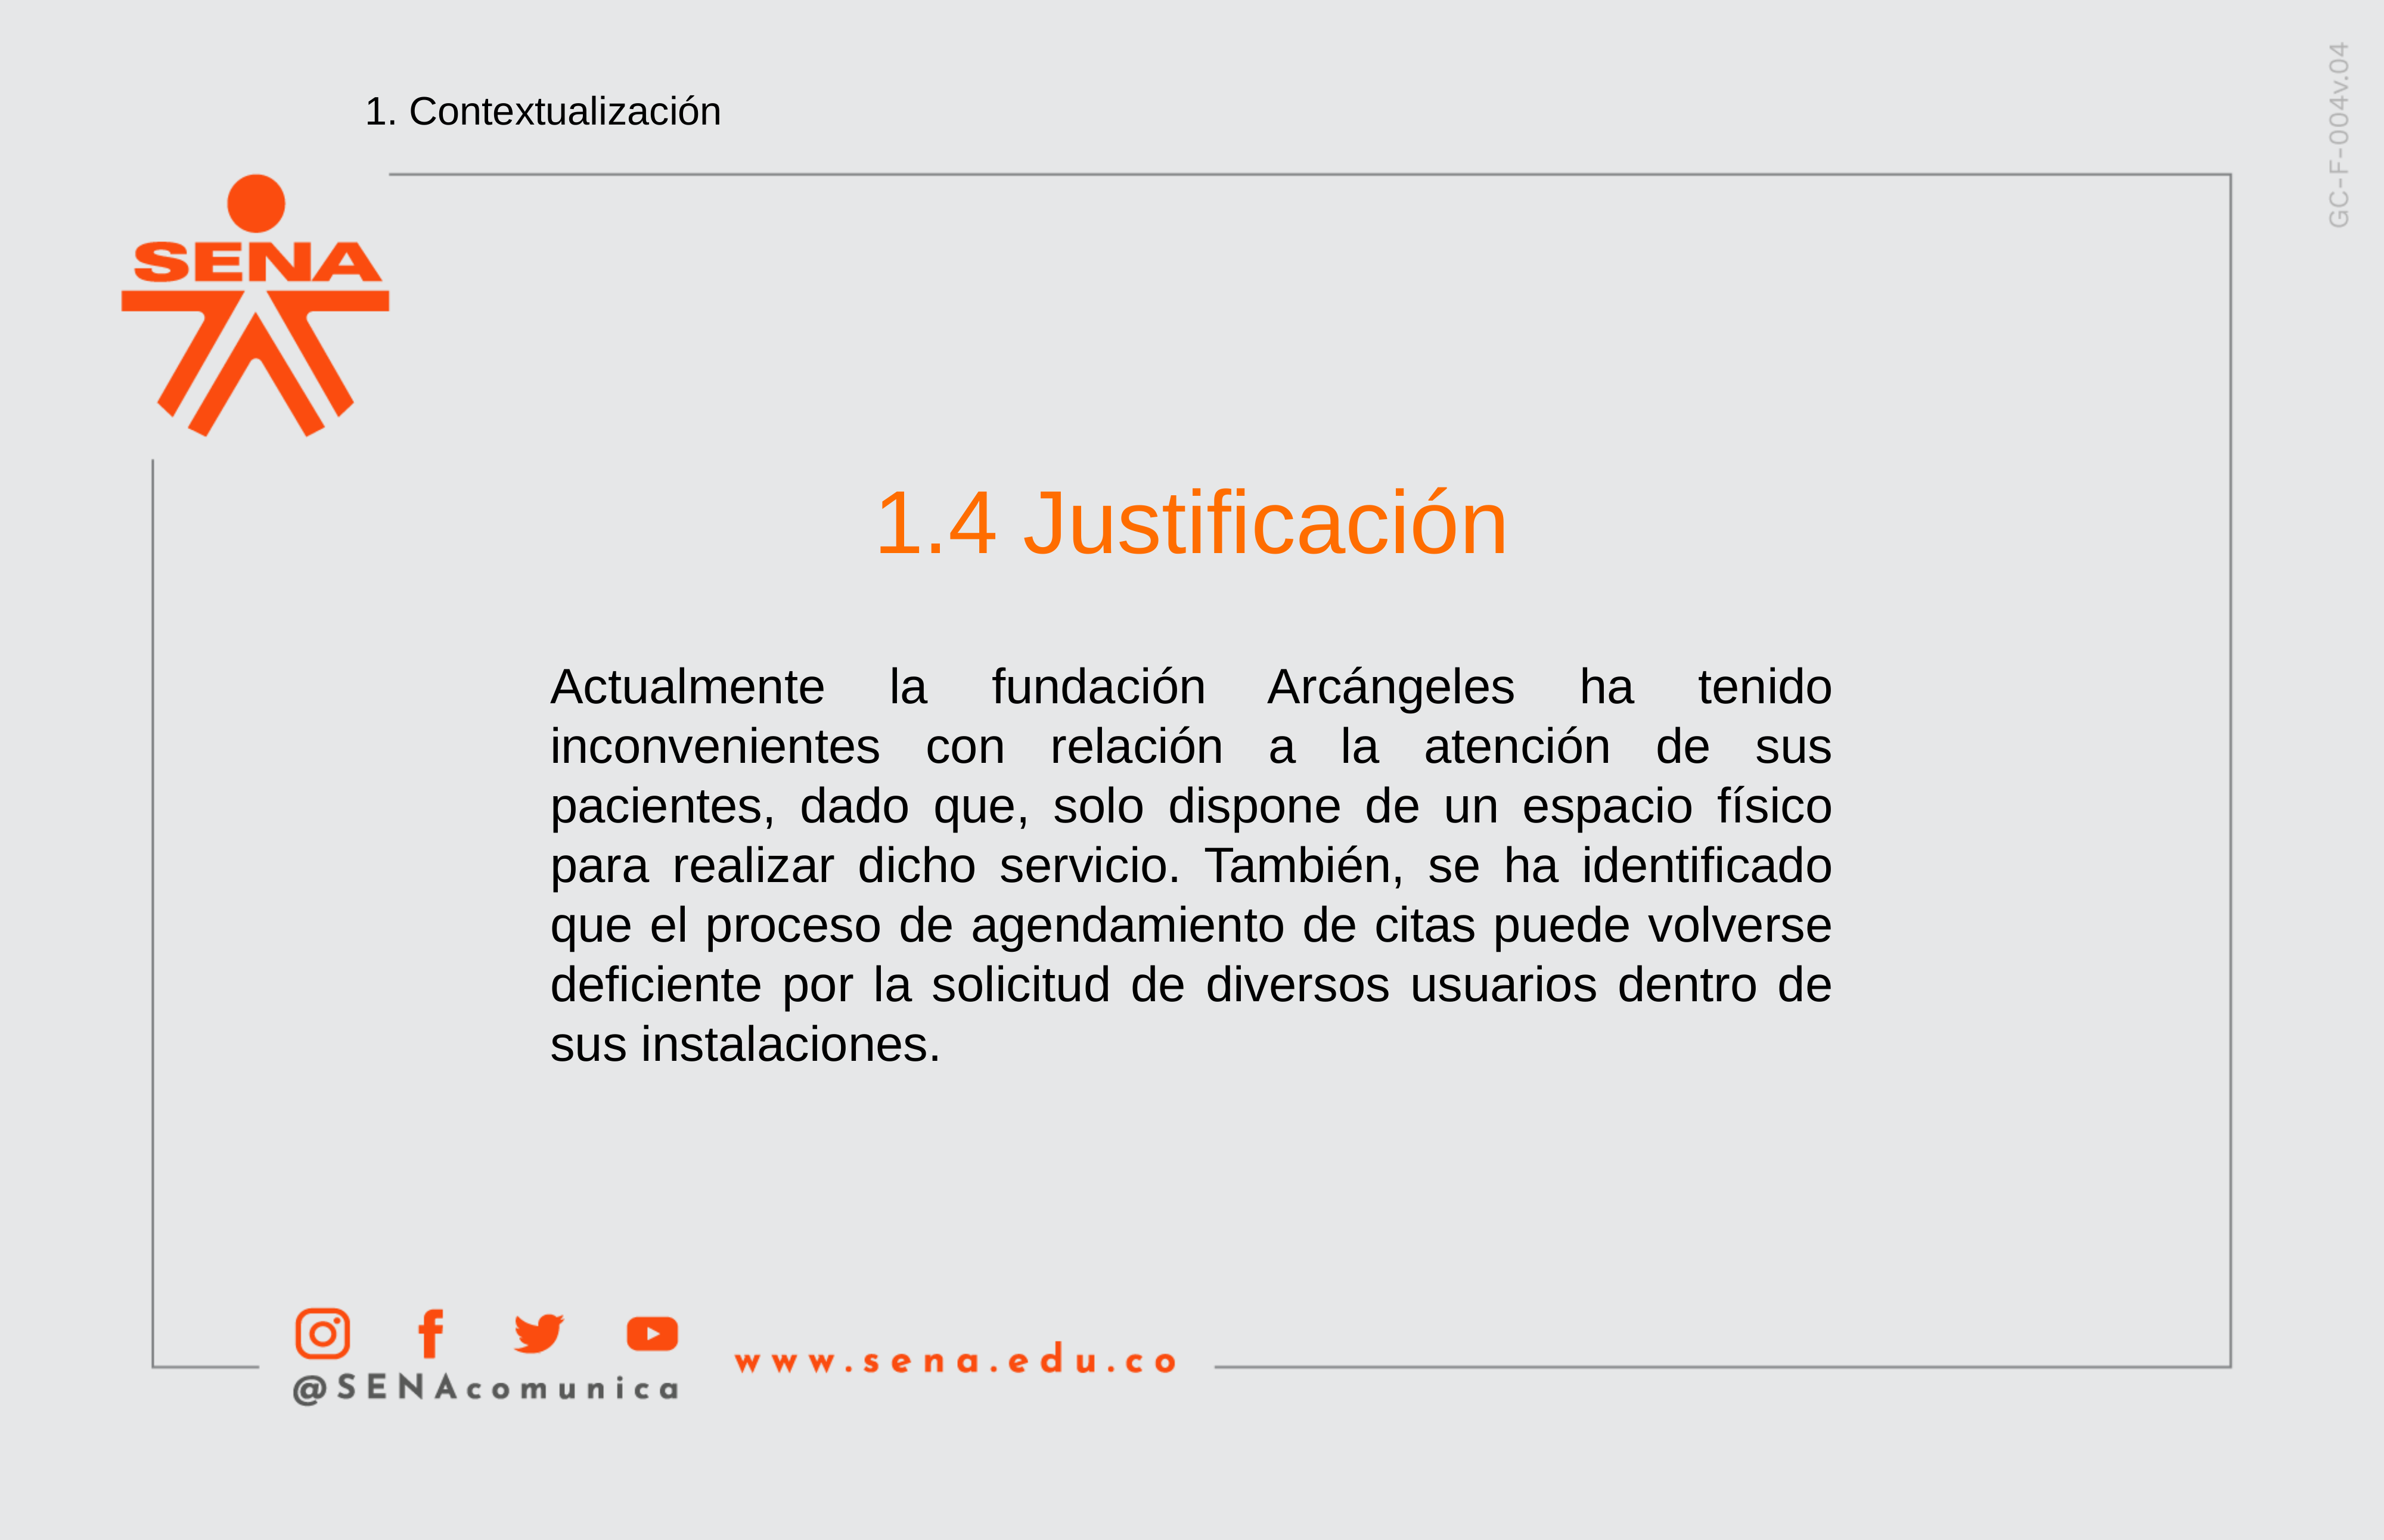

1. Contextualización
1.4 Justificación
Actualmente la fundación Arcángeles ha tenido inconvenientes con relación a la atención de sus pacientes, dado que, solo dispone de un espacio físico para realizar dicho servicio. También, se ha identificado que el proceso de agendamiento de citas puede volverse deficiente por la solicitud de diversos usuarios dentro de sus instalaciones.